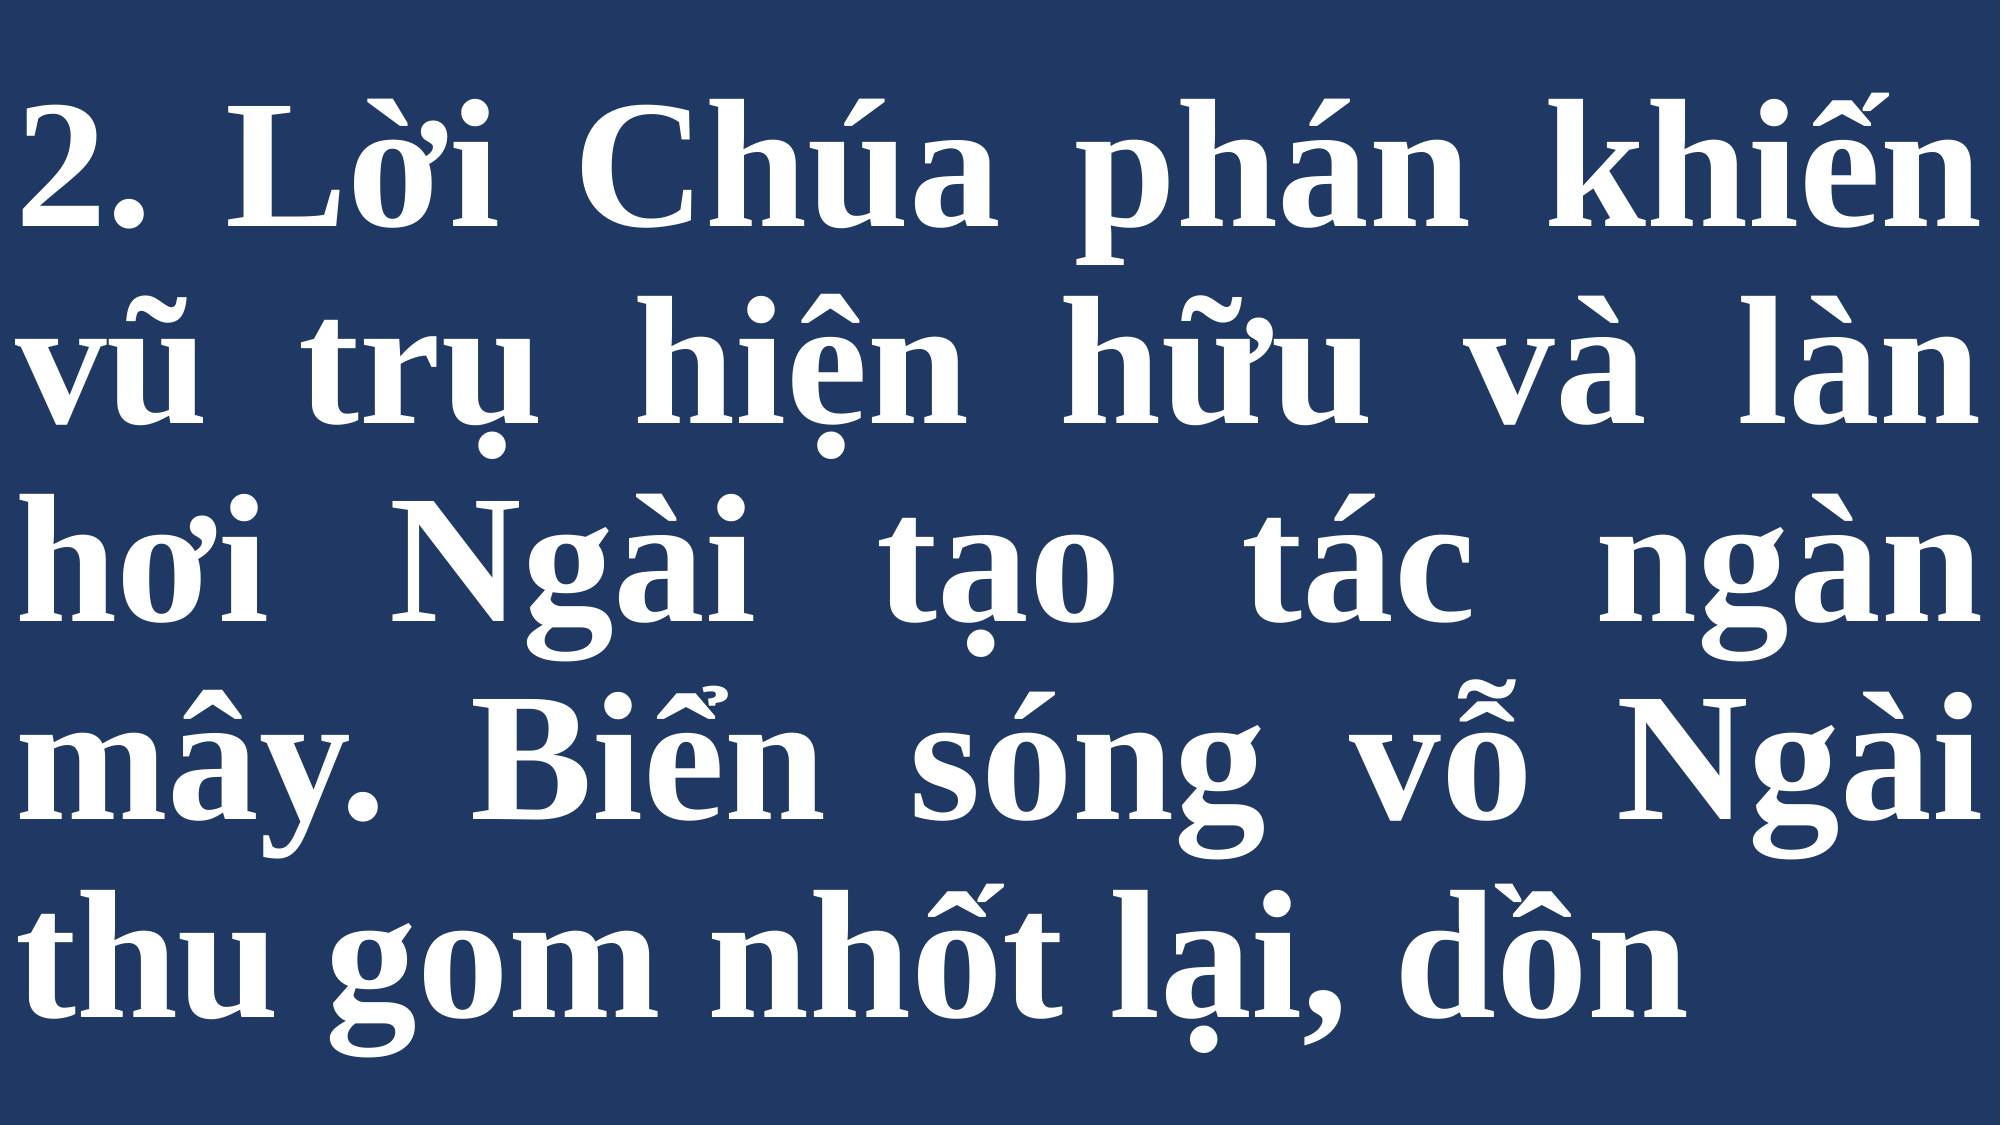

# 2. Lời Chúa phán khiến vũ trụ hiện hữu và làn hơi Ngài tạo tác ngàn mây. Biển sóng vỗ Ngài thu gom nhốt lại, dồn